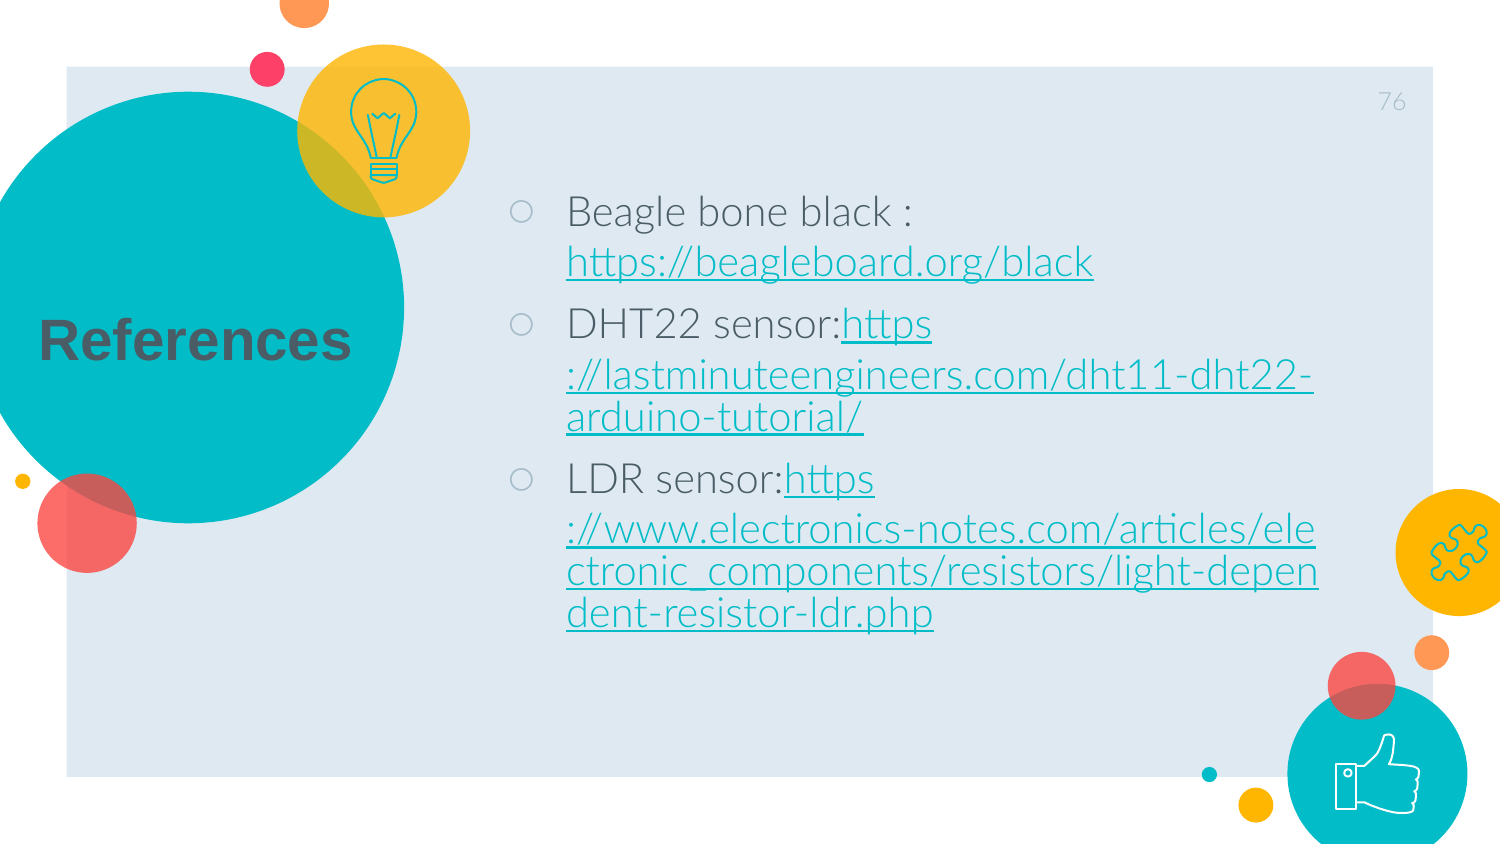

76
# References
Beagle bone black :https://beagleboard.org/black
DHT22 sensor:https://lastminuteengineers.com/dht11-dht22-arduino-tutorial/
LDR sensor:https://www.electronics-notes.com/articles/electronic_components/resistors/light-dependent-resistor-ldr.php